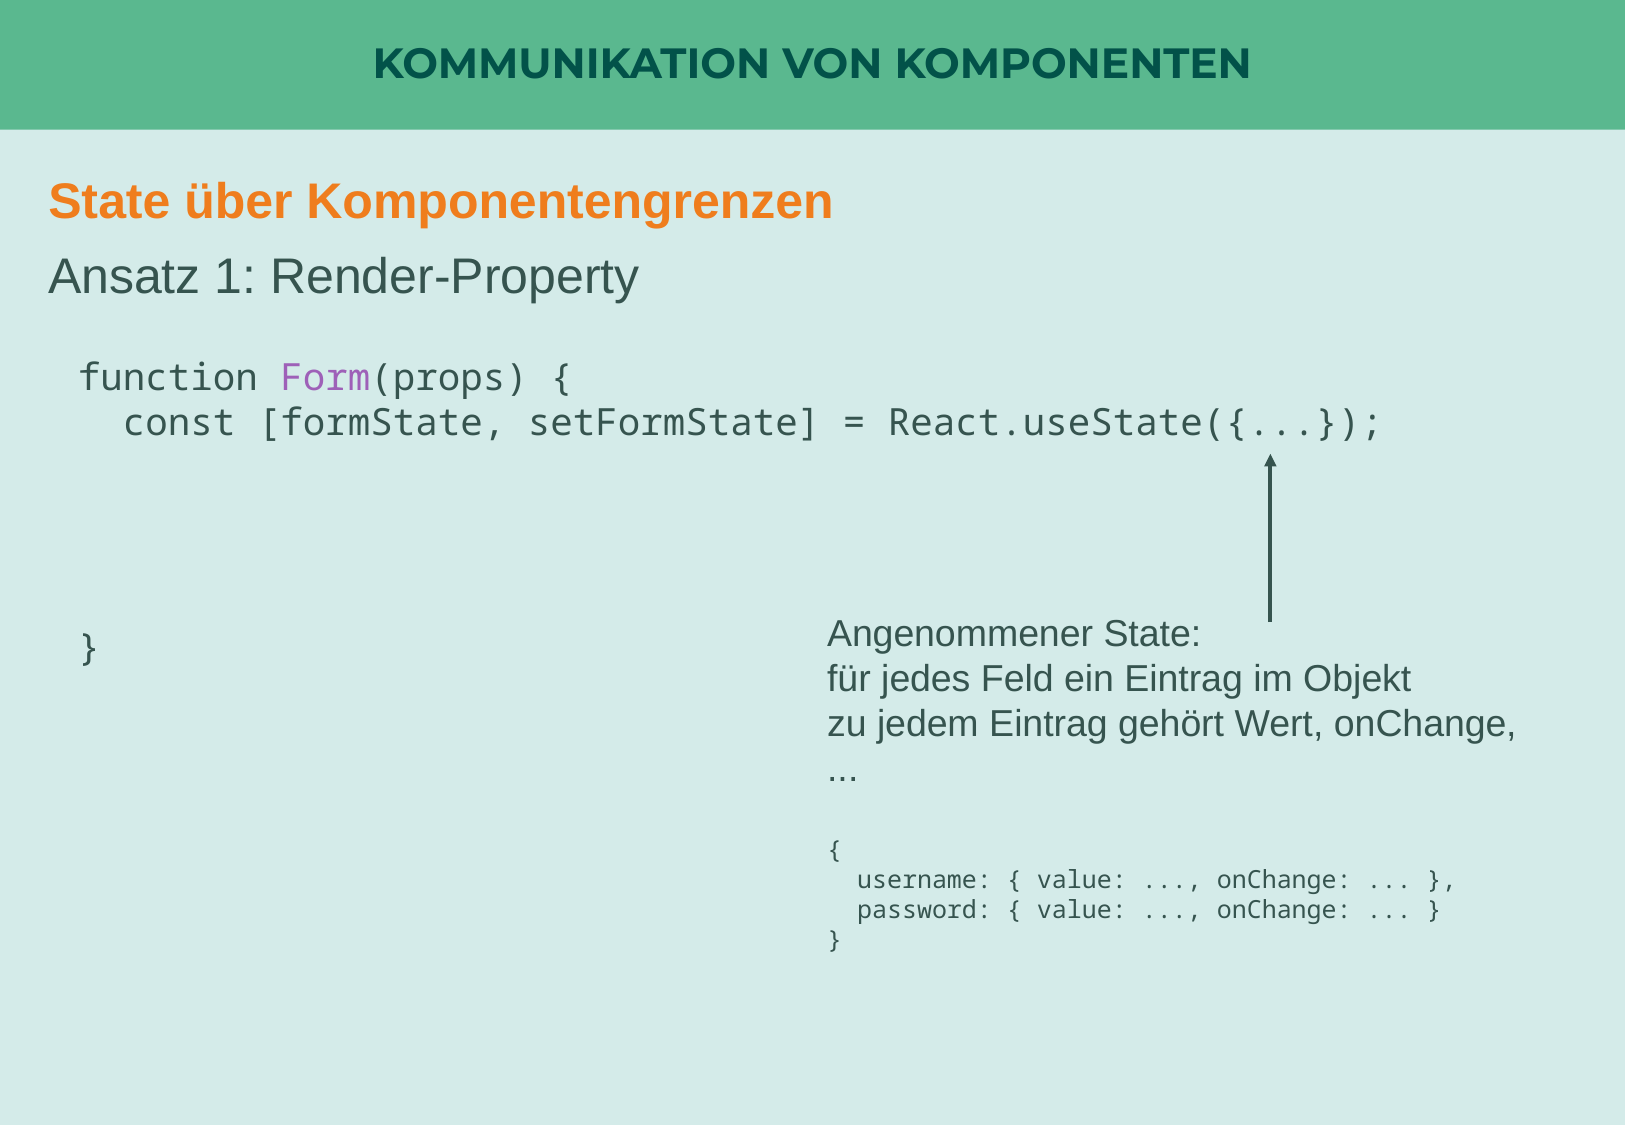

# Kommunikation von KOmponenten
State über Komponentengrenzen
Ansatz 1: Render-Property

function Form(props) {
  const [formState, setFormState] = React.useState({...});

}
Beispiel: ChatPage oder Tabs

Beispiel: UserStatsPage für fetch ?
Angenommener State:
für jedes Feld ein Eintrag im Objekt
zu jedem Eintrag gehört Wert, onChange, ...

{
  username: { value: ..., onChange: ... },
  password: { value: ..., onChange: ... }
}